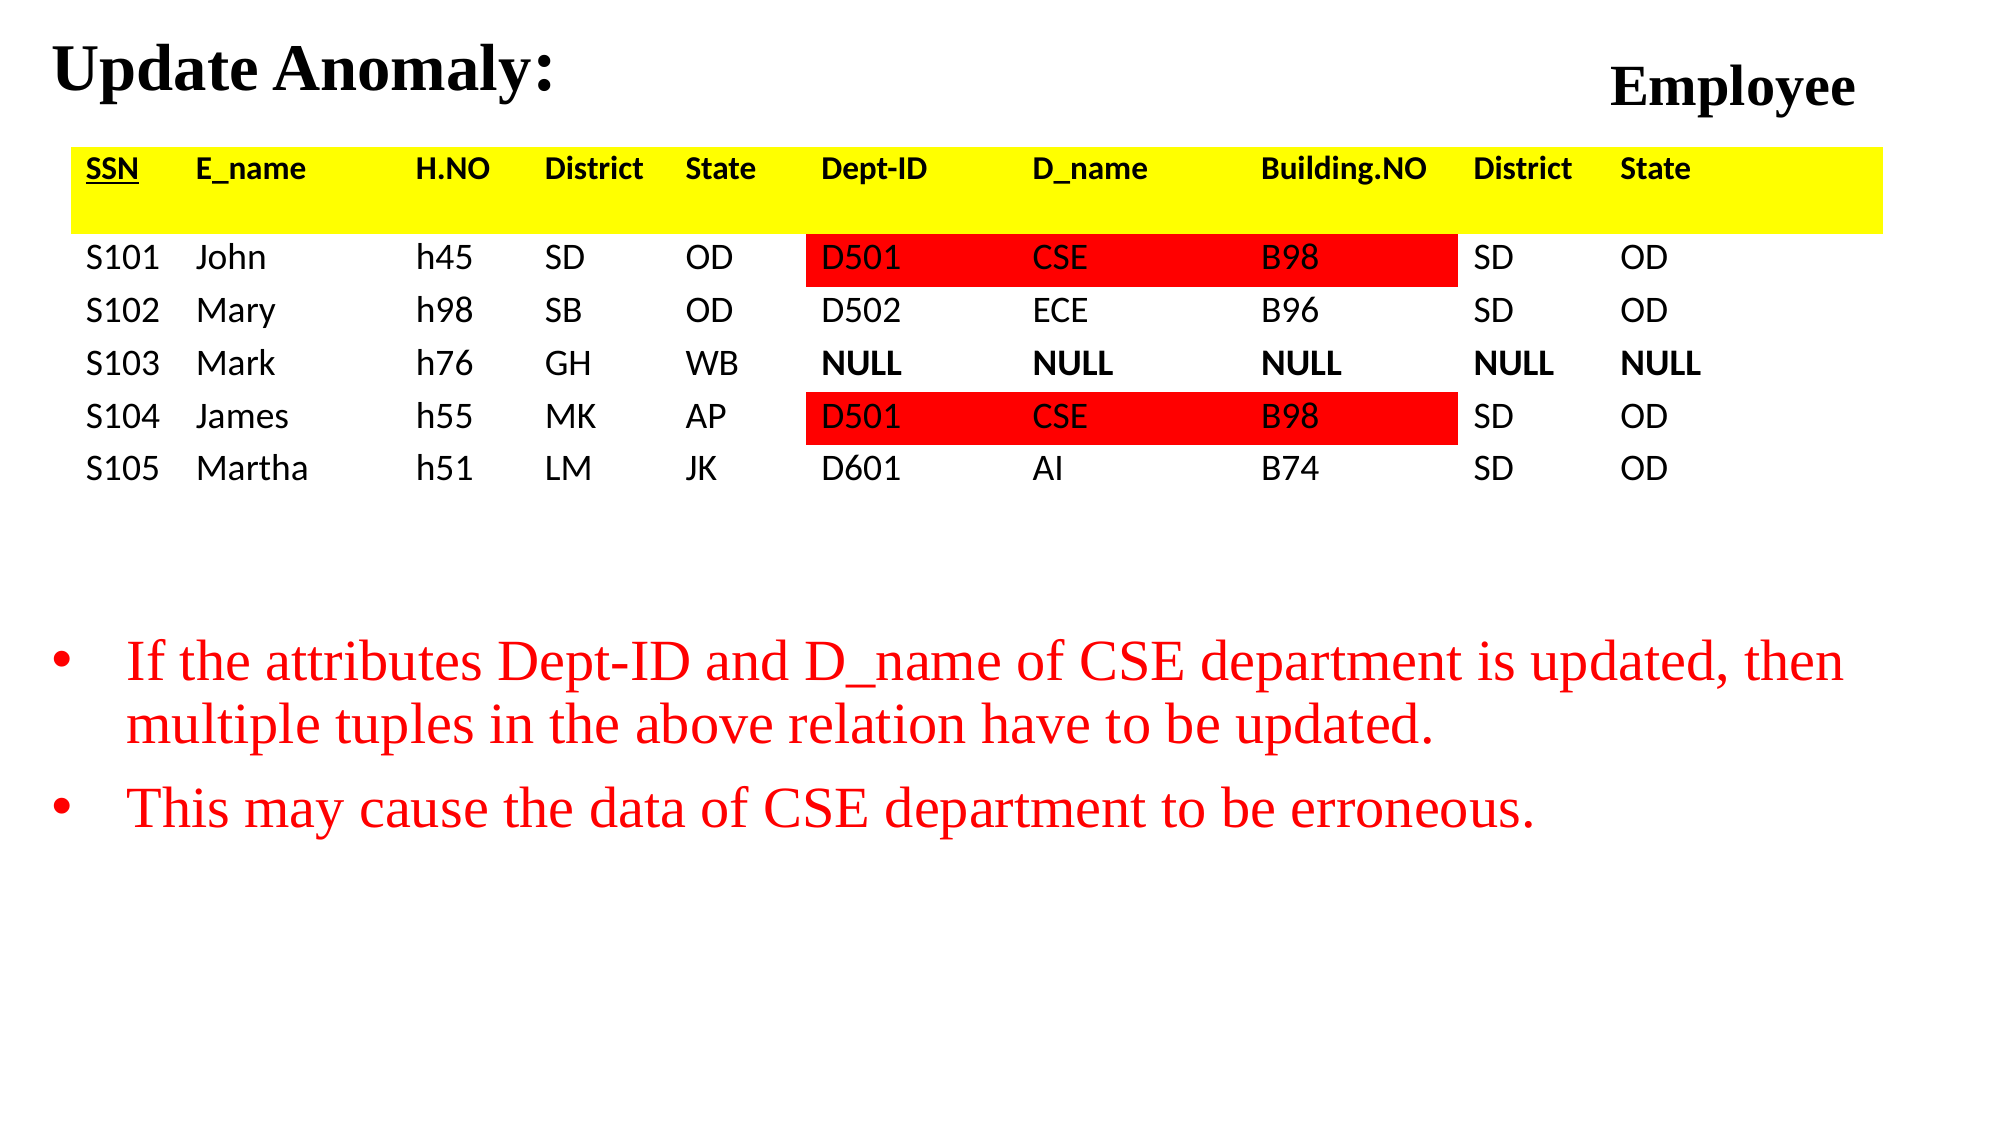

Update Anomaly:

If the attributes Dept-ID and D_name of CSE department is updated, then multiple tuples in the above relation have to be updated.
This may cause the data of CSE department to be erroneous.

Employee
| SSN | E\_name | H.NO | District | State |
| --- | --- | --- | --- | --- |
| S101 | John | h45 | SD | OD |
| S102 | Mary | h98 | SB | OD |
| S103 | Mark | h76 | GH | WB |
| S104 | James | h55 | MK | AP |
| S105 | Martha | h51 | LM | JK |
| Dept-ID | D\_name | Building.NO | District | State |
| --- | --- | --- | --- | --- |
| D501 | CSE | B98 | SD | OD |
| D502 | ECE | B96 | SD | OD |
| NULL | NULL | NULL | NULL | NULL |
| D501 | CSE | B98 | SD | OD |
| D601 | AI | B74 | SD | OD |